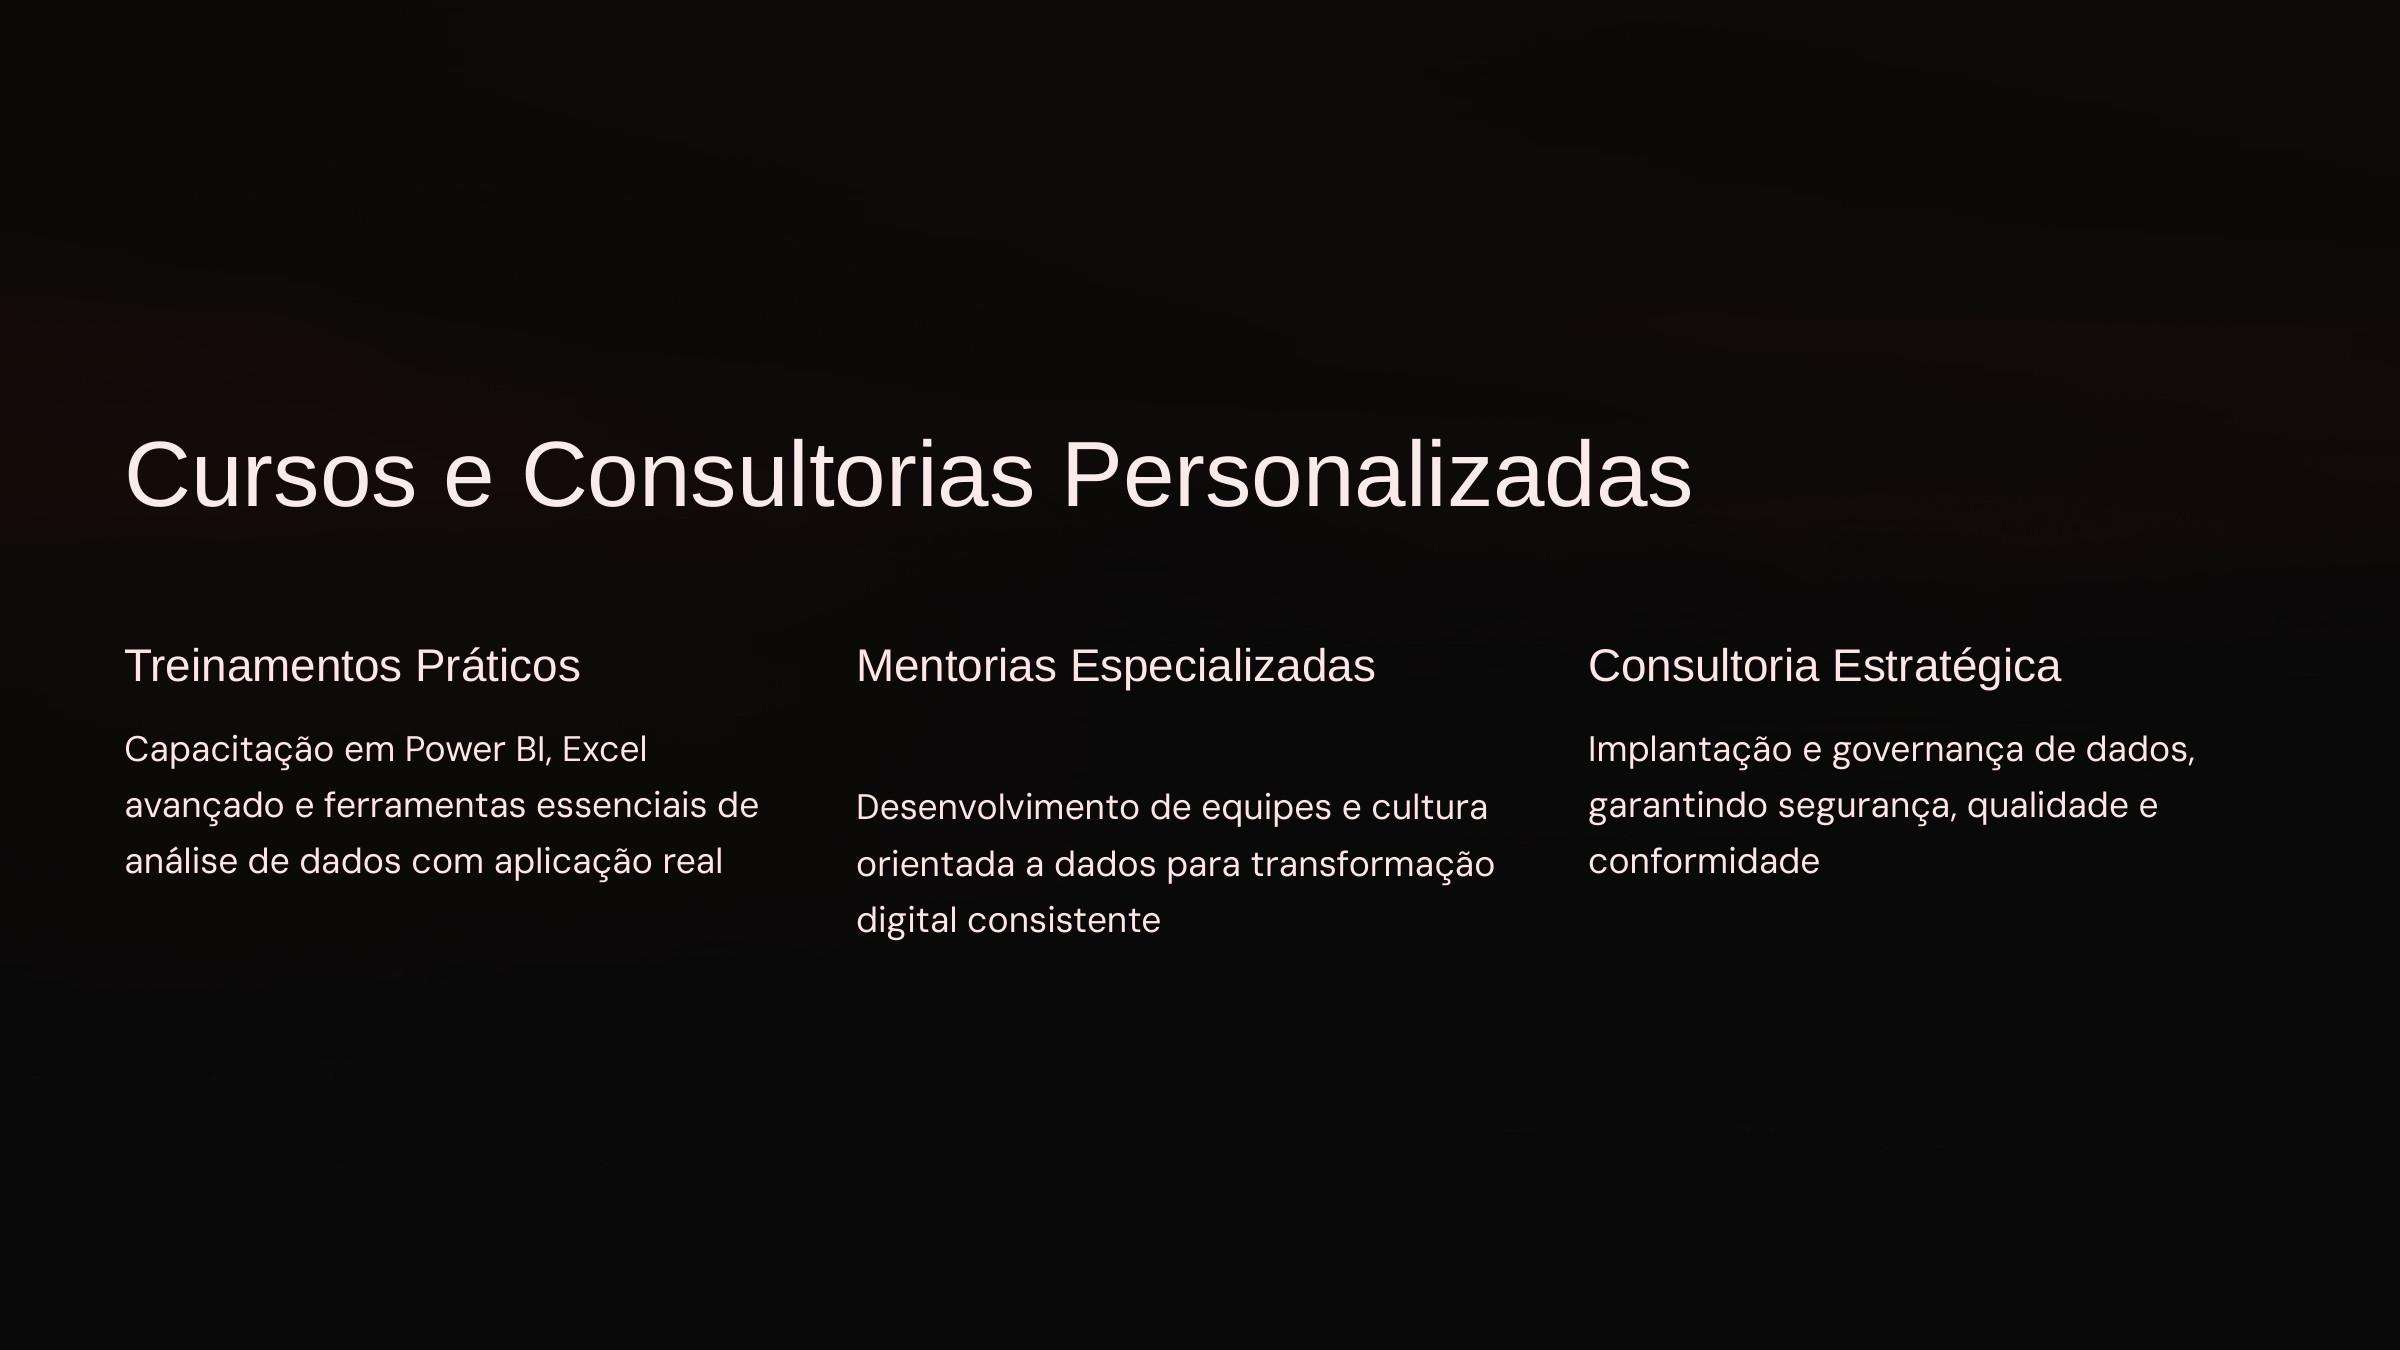

Cursos e Consultorias Personalizadas
Treinamentos Práticos
Mentorias Especializadas
Consultoria Estratégica
Capacitação em Power BI, Excel avançado e ferramentas essenciais de análise de dados com aplicação real
Implantação e governança de dados, garantindo segurança, qualidade e conformidade
Desenvolvimento de equipes e cultura orientada a dados para transformação digital consistente